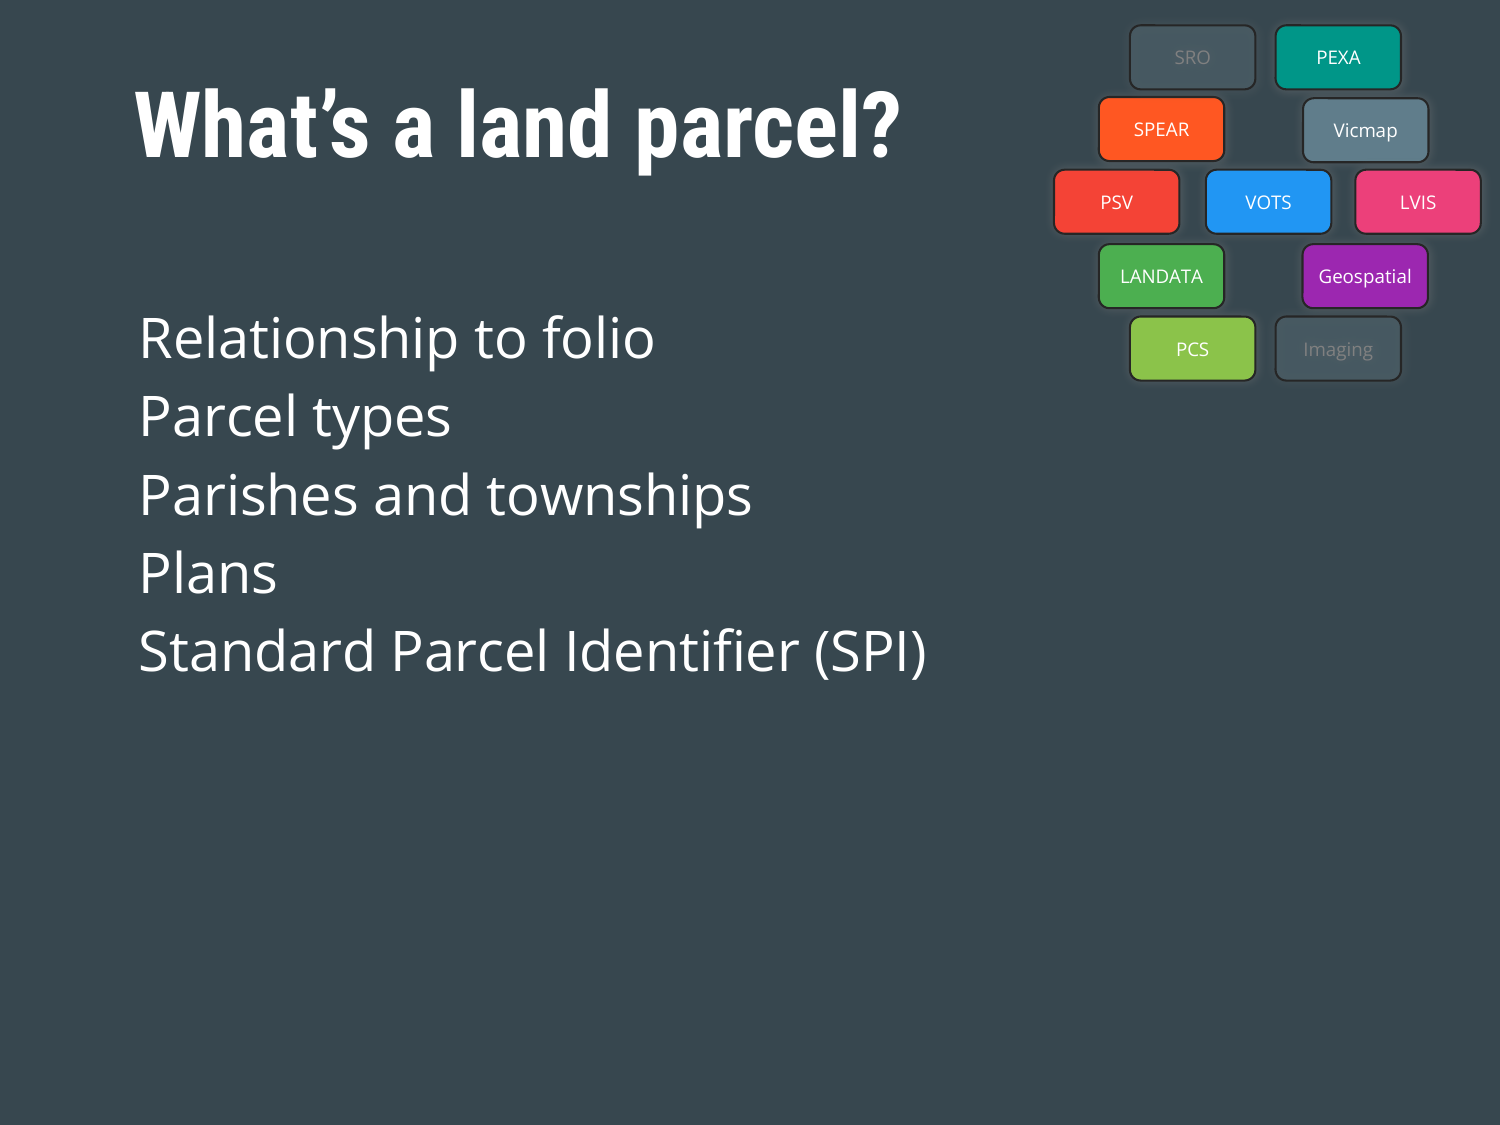

# What’s a land parcel?
SRO
PEXA
SPEAR
Vicmap
PSV
LVIS
VOTS
LANDATA
Geospatial
PCS
Imaging
Relationship to folio
Parcel types
Parishes and townships
Plans
Standard Parcel Identifier (SPI)